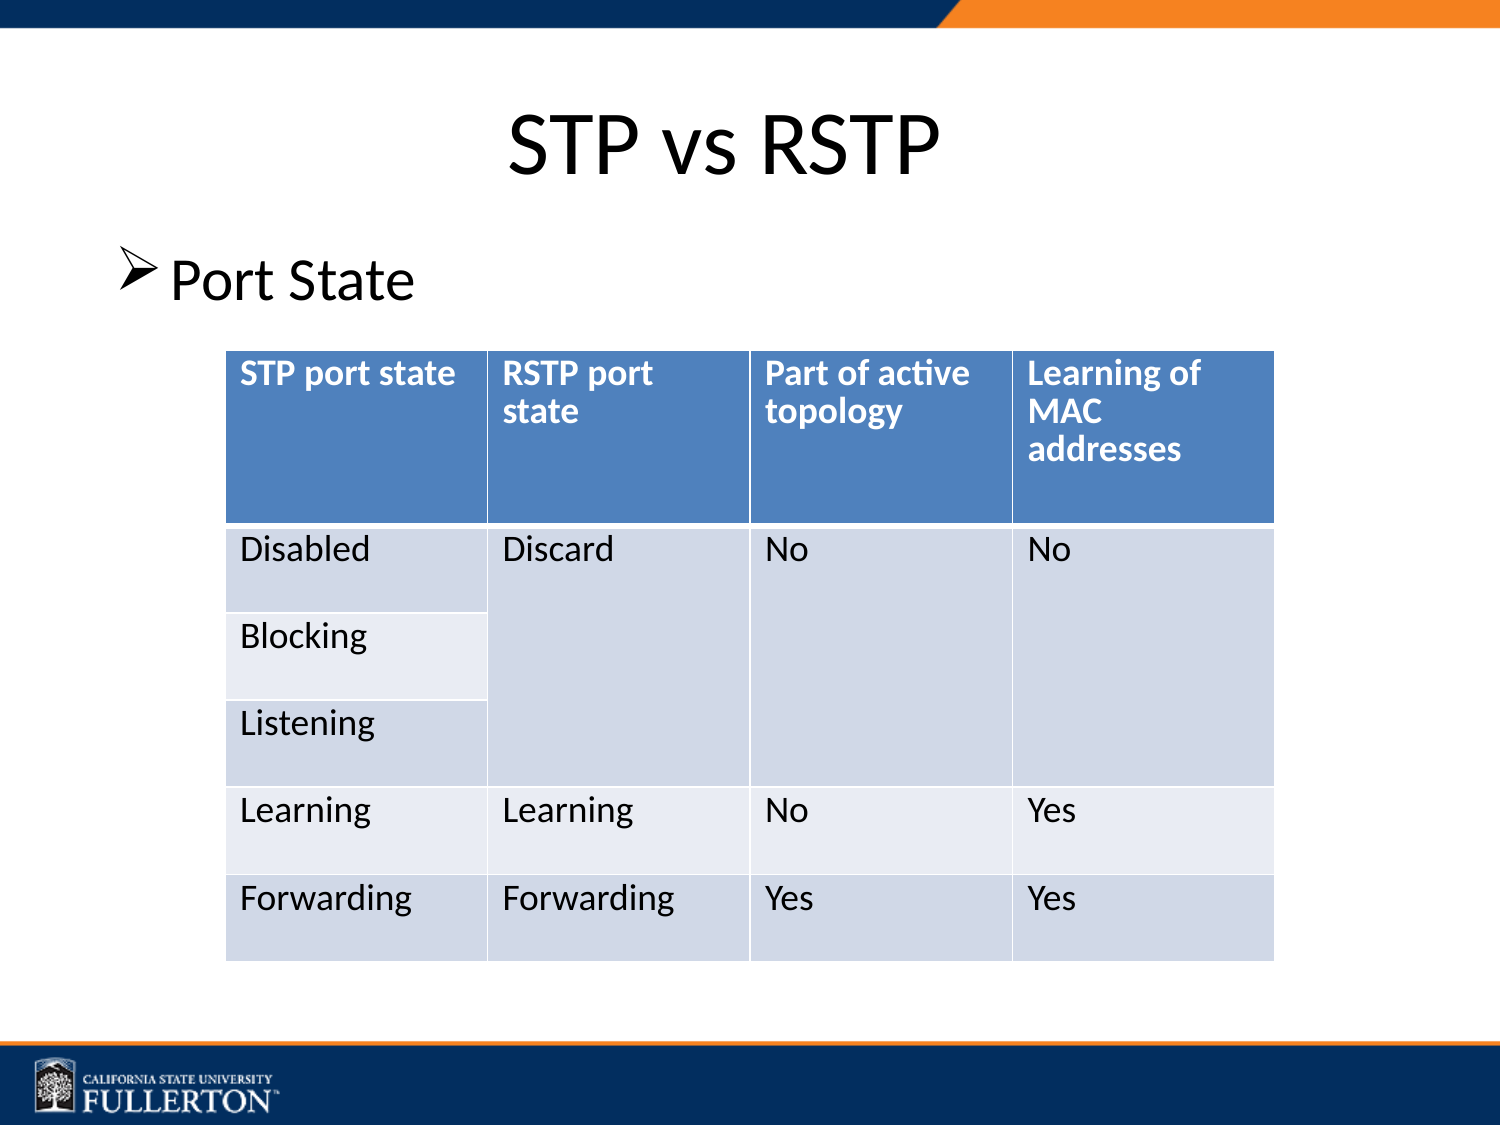

# STP vs RSTP
Port State
| STP port state | RSTP port state | Part of active topology | Learning of MAC addresses |
| --- | --- | --- | --- |
| Disabled | Discard | No | No |
| Blocking |  |  |  |
| Listening |  |  |  |
| Learning | Learning | No | Yes |
| Forwarding | Forwarding | Yes | Yes |